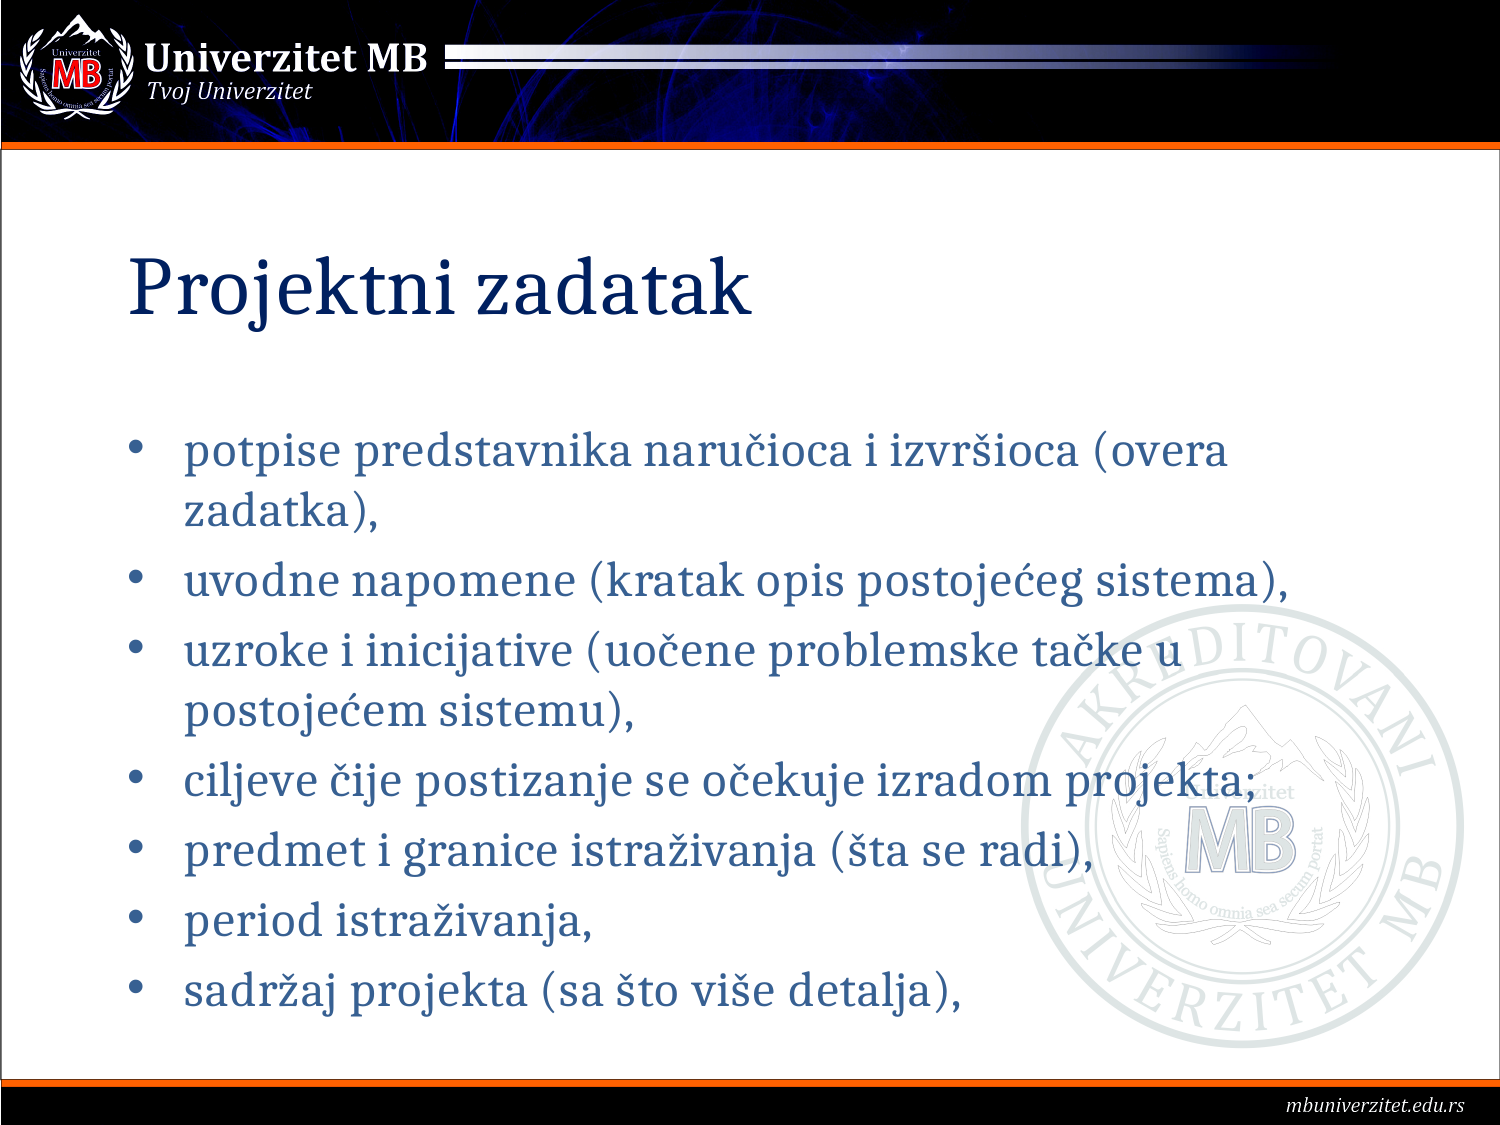

# Projektni zadatak
potpise predstavnika naručioca i izvršioca (overa zadatka),
uvodne napomene (kratak opis postojećeg sistema),
uzroke i inicijative (uočene problemske tačke u postojećem sistemu),
ciljeve čije postizanje se očekuje izradom projekta;
predmet i granice istraživanja (šta se radi),
period istraživanja,
sadržaj projekta (sa što više detalja),